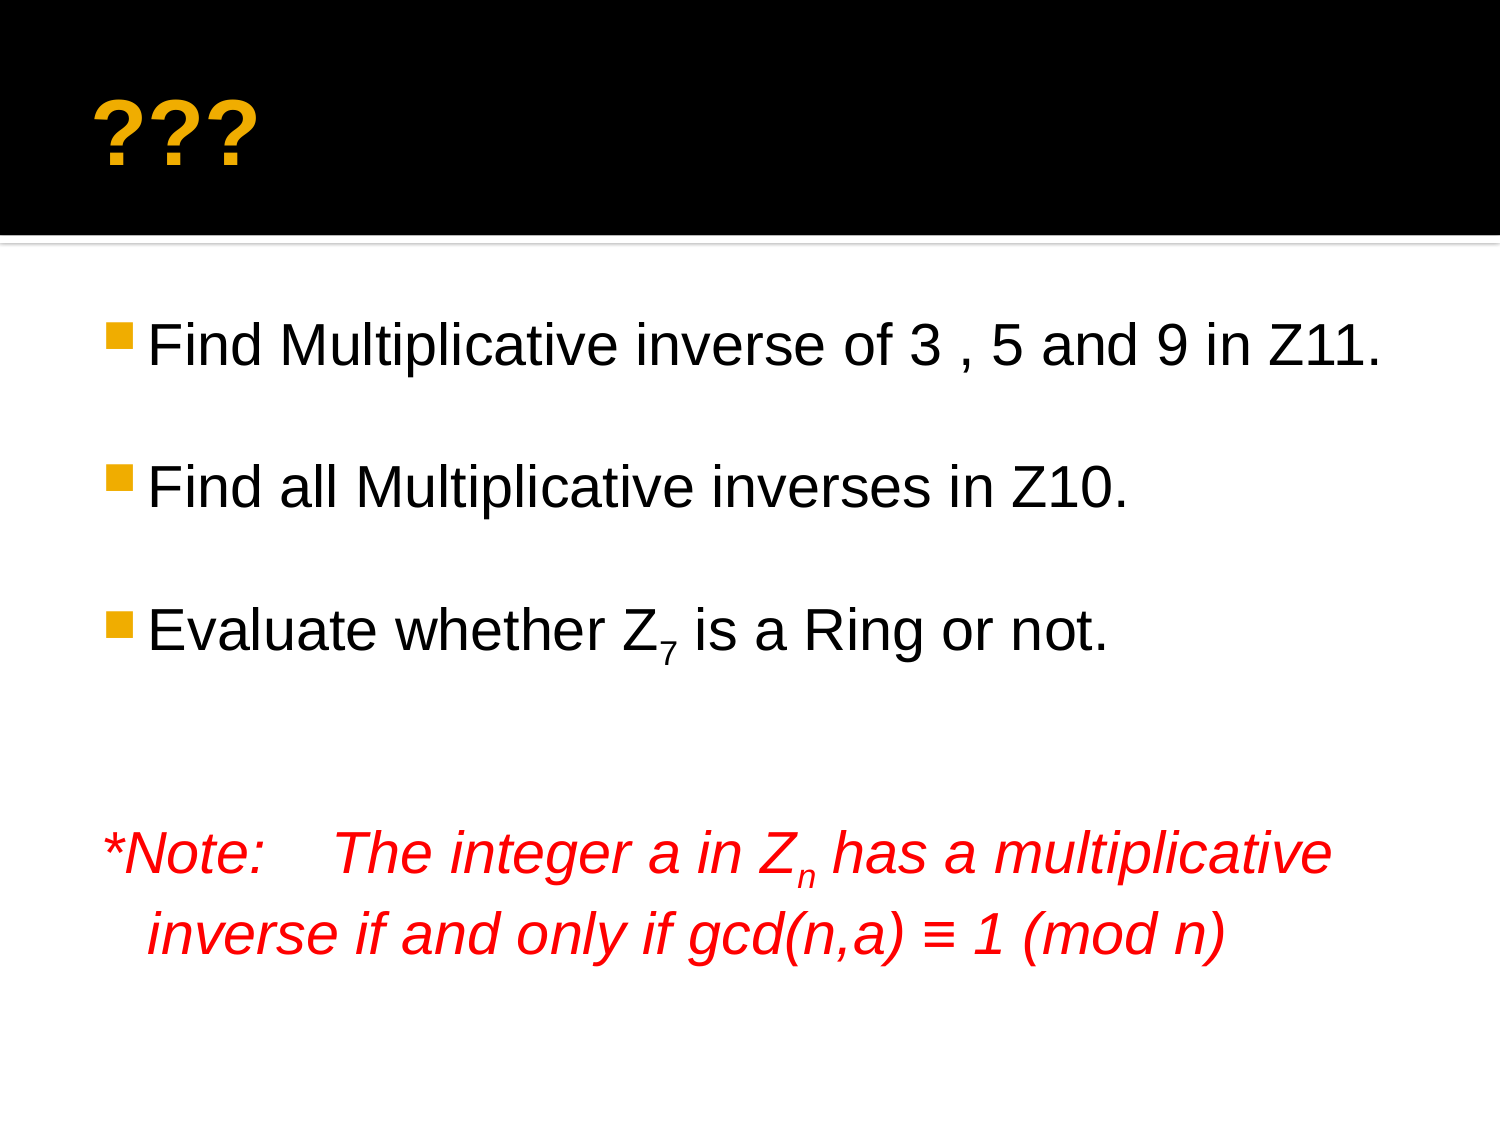

# ???
Find Multiplicative inverse of 3 , 5 and 9 in Z11.
Find all Multiplicative inverses in Z10.

Evaluate whether Z7 is a Ring or not.

*Note:    The integer a in Zn has a multiplicative inverse if and only if gcd(n,a) ≡ 1 (mod n)